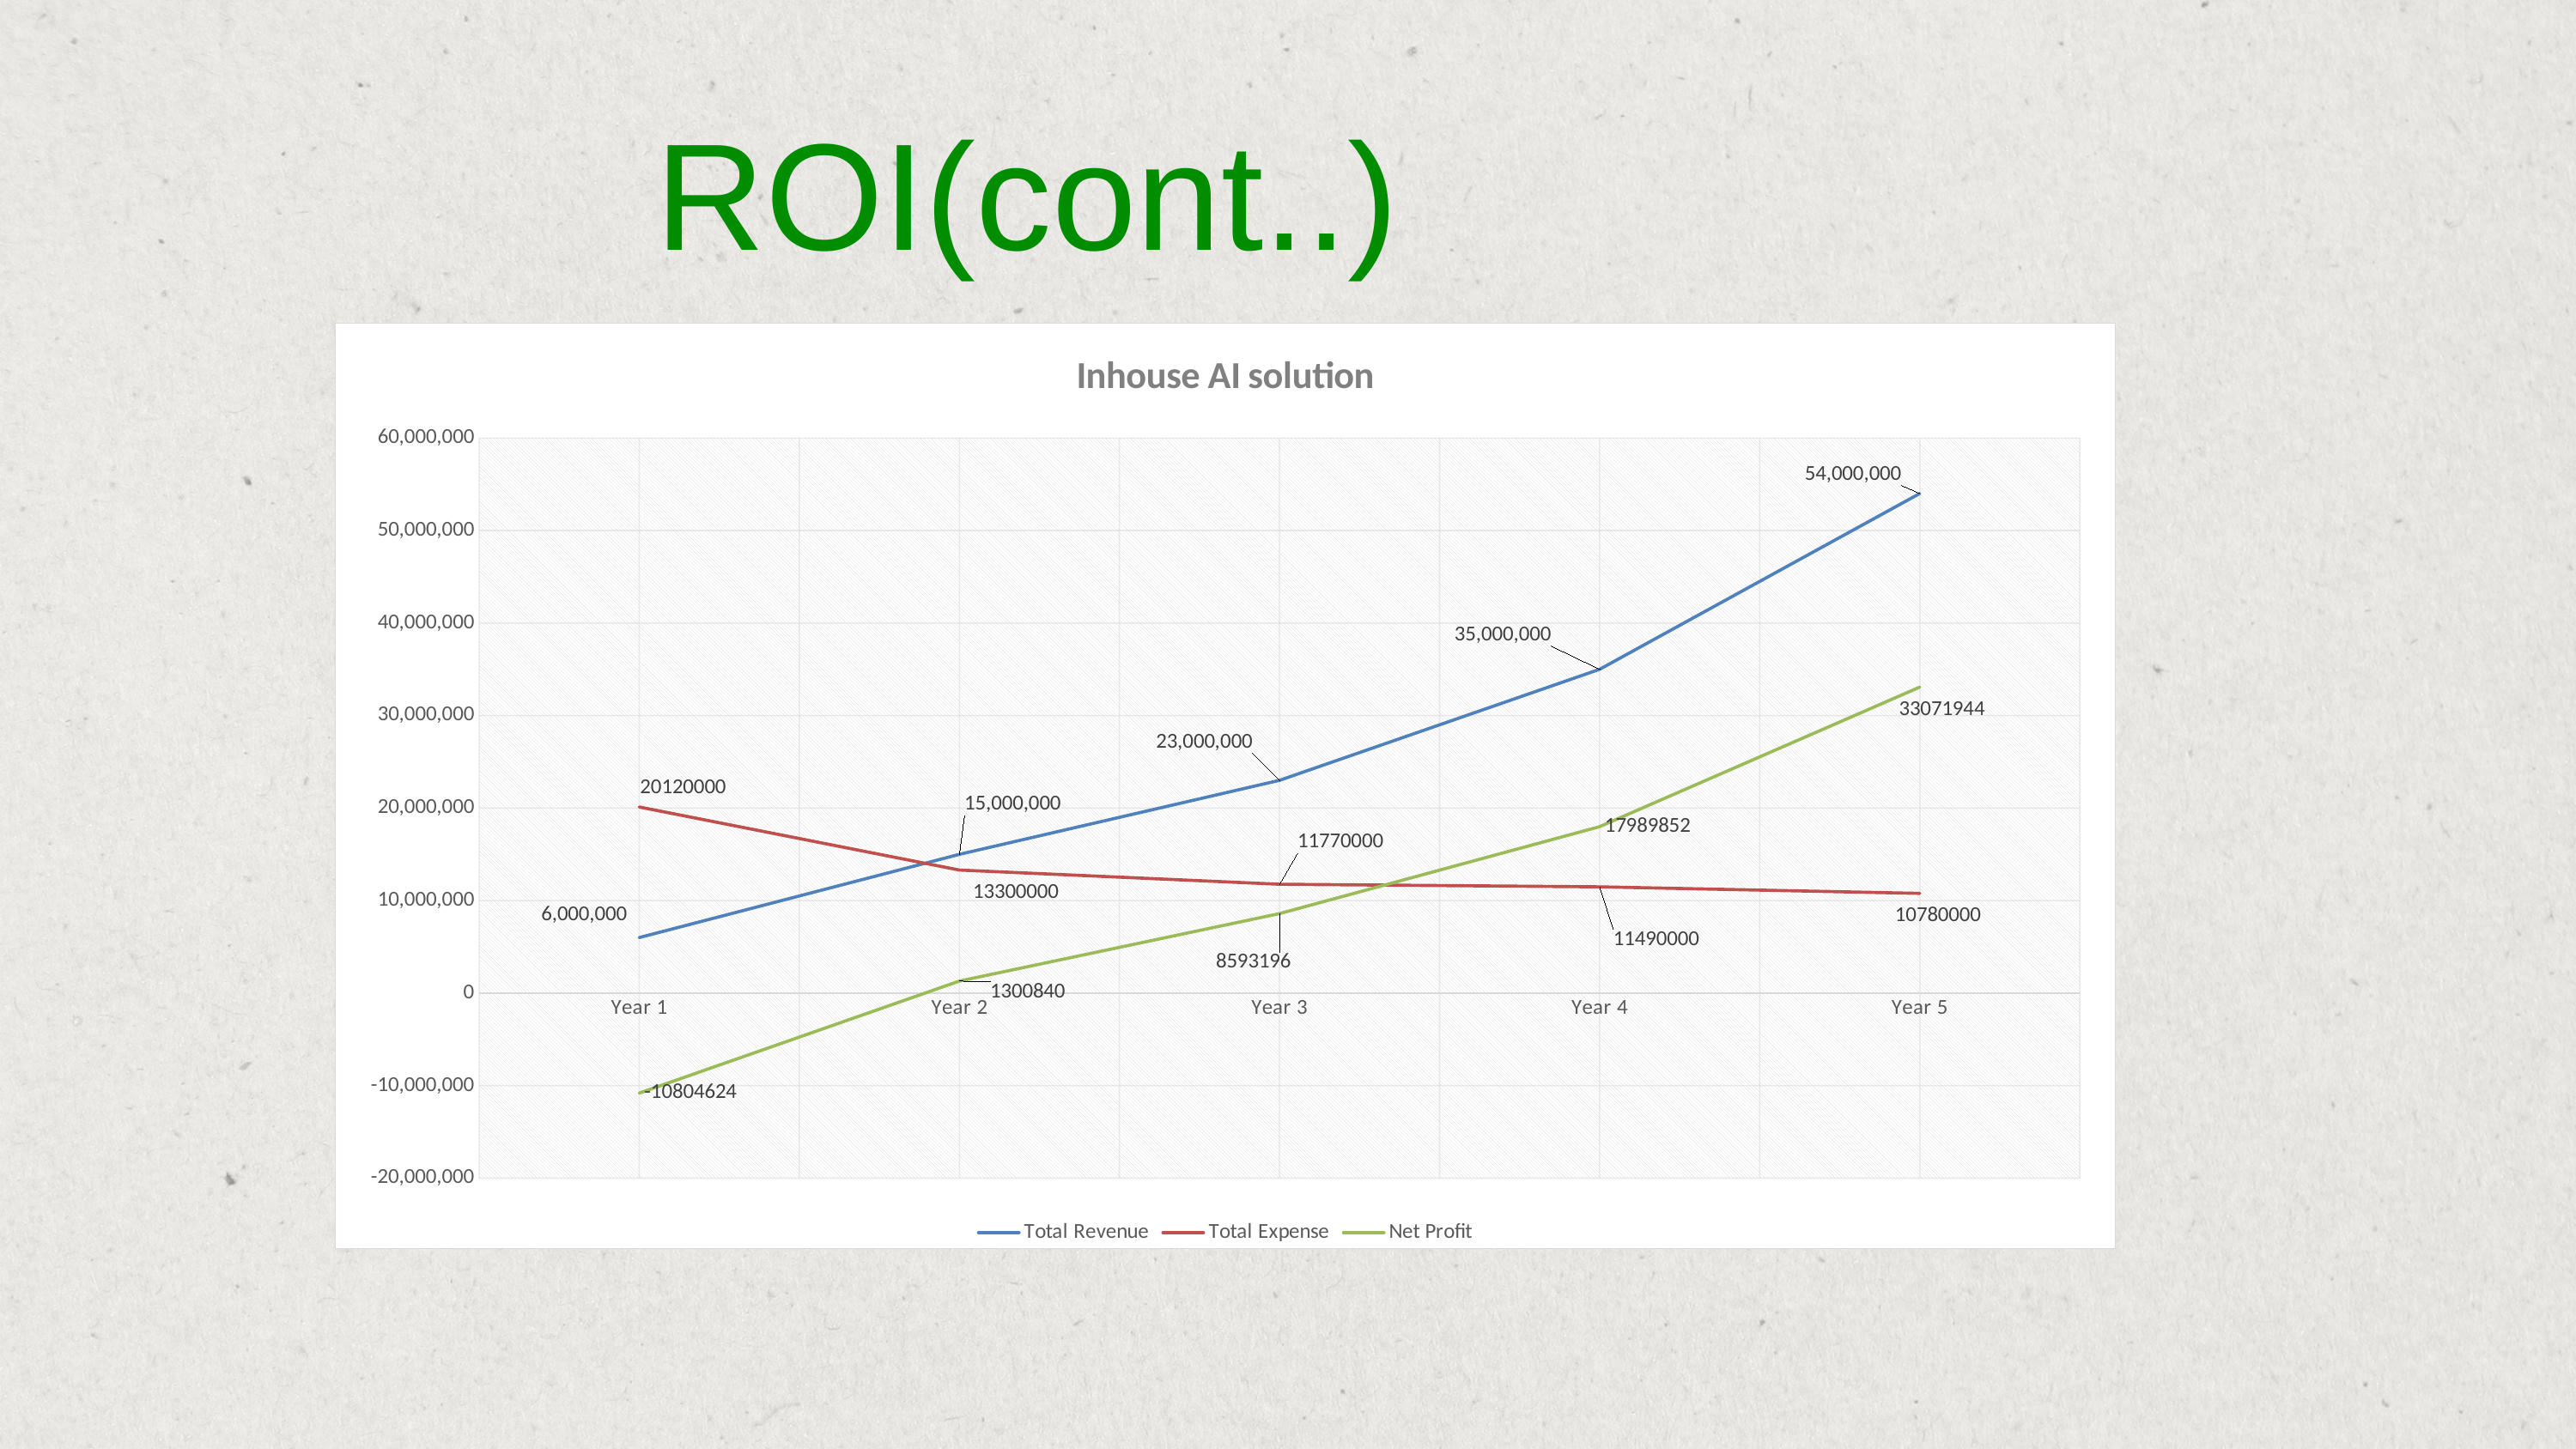

ROI(cont..)

### Chart: Inhouse AI solution

| Category | Total Revenue | Total Expense | Net Profit |
|---|---|---|---|
| Year 1 | 6000000.0 | 20120000.0 | -10804624.0 |
| Year 2 | 15000000.0 | 13300000.0 | 1300840.0 |
| Year 3 | 23000000.0 | 11770000.0 | 8593196.0 |
| Year 4 | 35000000.0 | 11490000.0 | 17989852.0 |
| Year 5 | 54000000.0 | 10780000.0 | 33071944.0 |